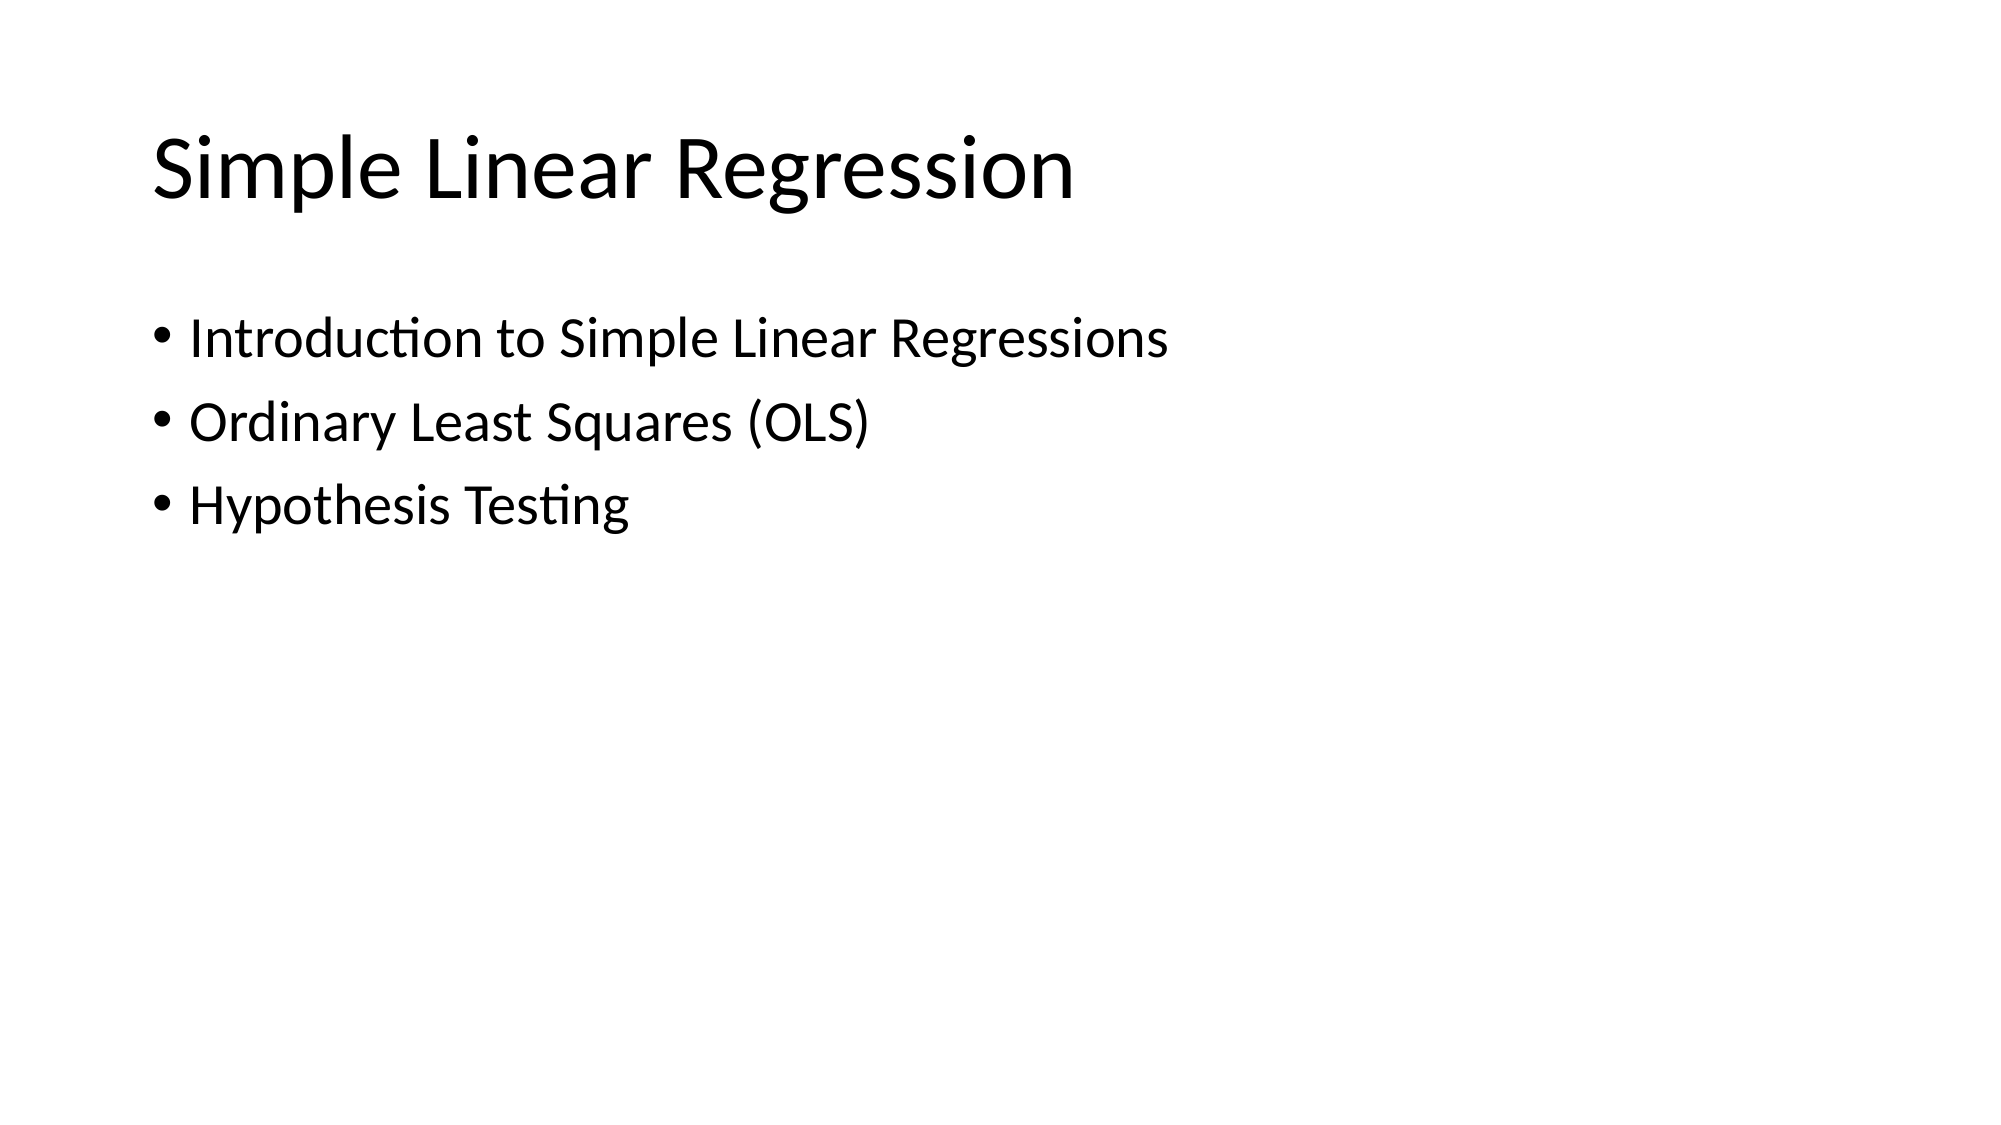

# Simple Linear Regression
Introduction to Simple Linear Regressions
Ordinary Least Squares (OLS)
Hypothesis Testing